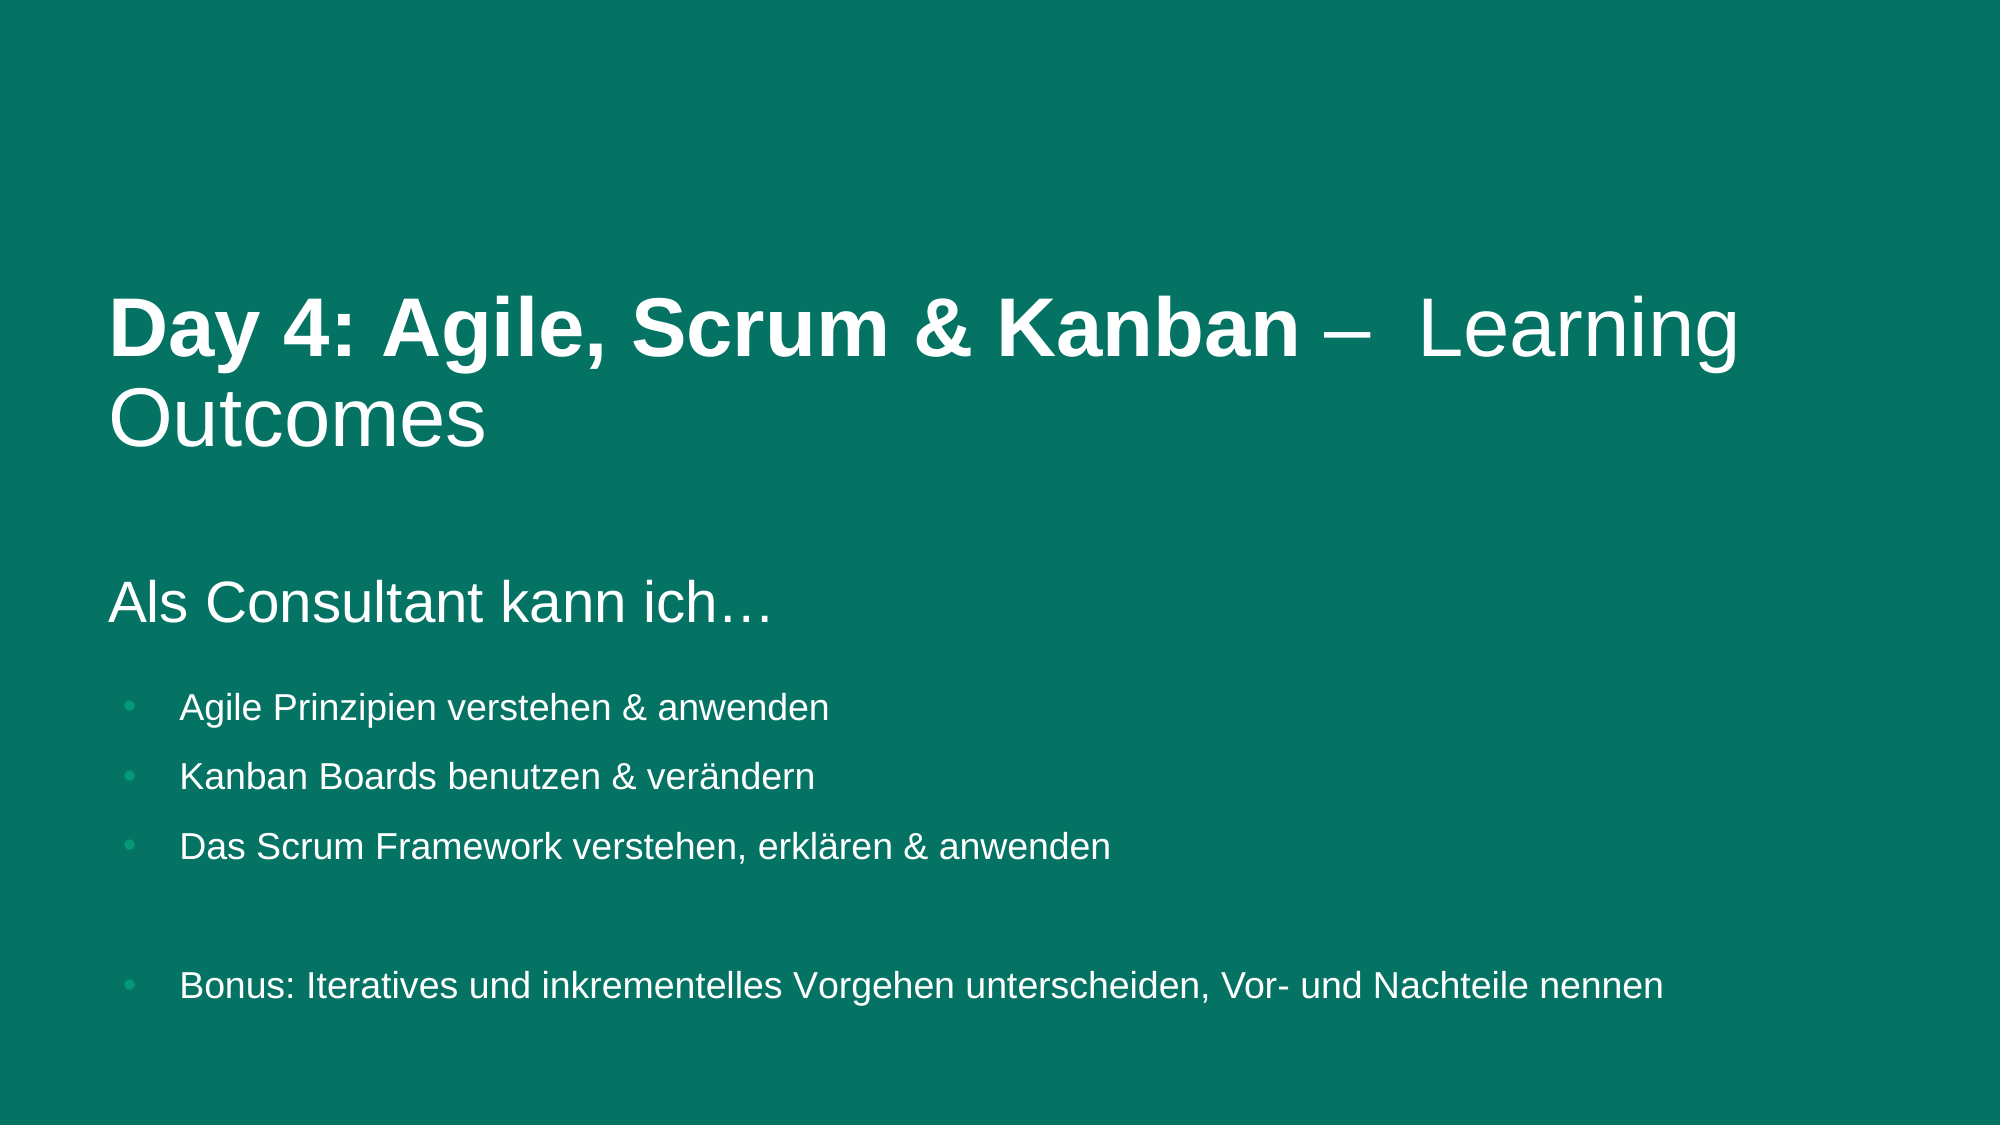

Day 4: Agile, Scrum & Kanban –  Learning Outcomes
Als Consultant kann ich…
Agile Prinzipien verstehen & anwenden
Kanban Boards benutzen & verändern
Das Scrum Framework verstehen, erklären & anwenden

Bonus: Iteratives und inkrementelles Vorgehen unterscheiden, Vor- und Nachteile nennen